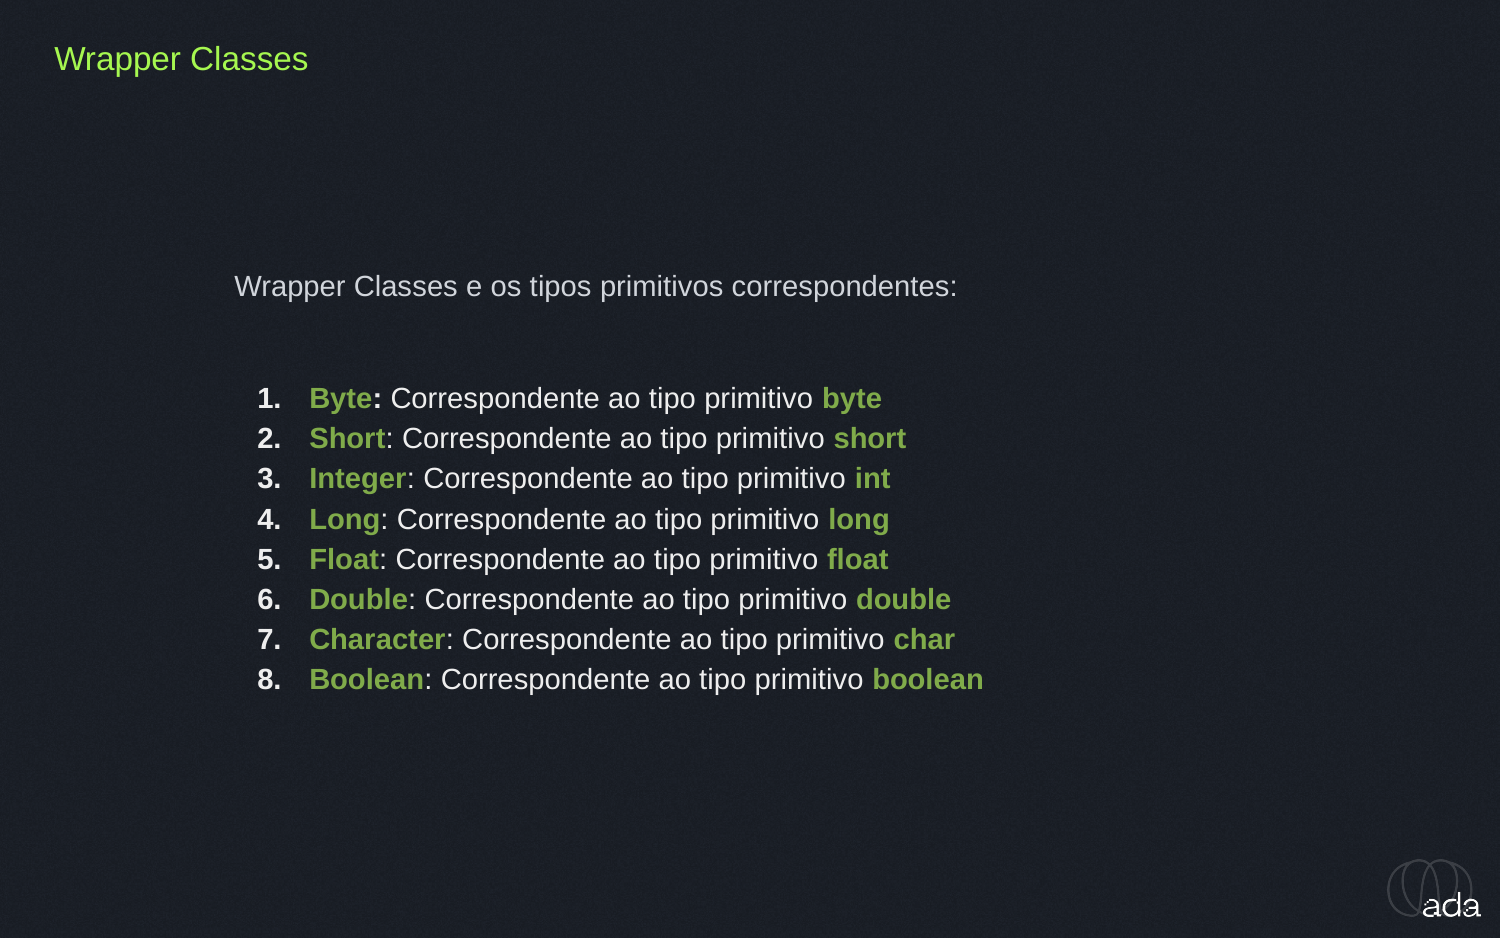

Wrapper Classes
Wrapper Classes e os tipos primitivos correspondentes:
Byte: Correspondente ao tipo primitivo byte
Short: Correspondente ao tipo primitivo short
Integer: Correspondente ao tipo primitivo int
Long: Correspondente ao tipo primitivo long
Float: Correspondente ao tipo primitivo float
Double: Correspondente ao tipo primitivo double
Character: Correspondente ao tipo primitivo char
Boolean: Correspondente ao tipo primitivo boolean